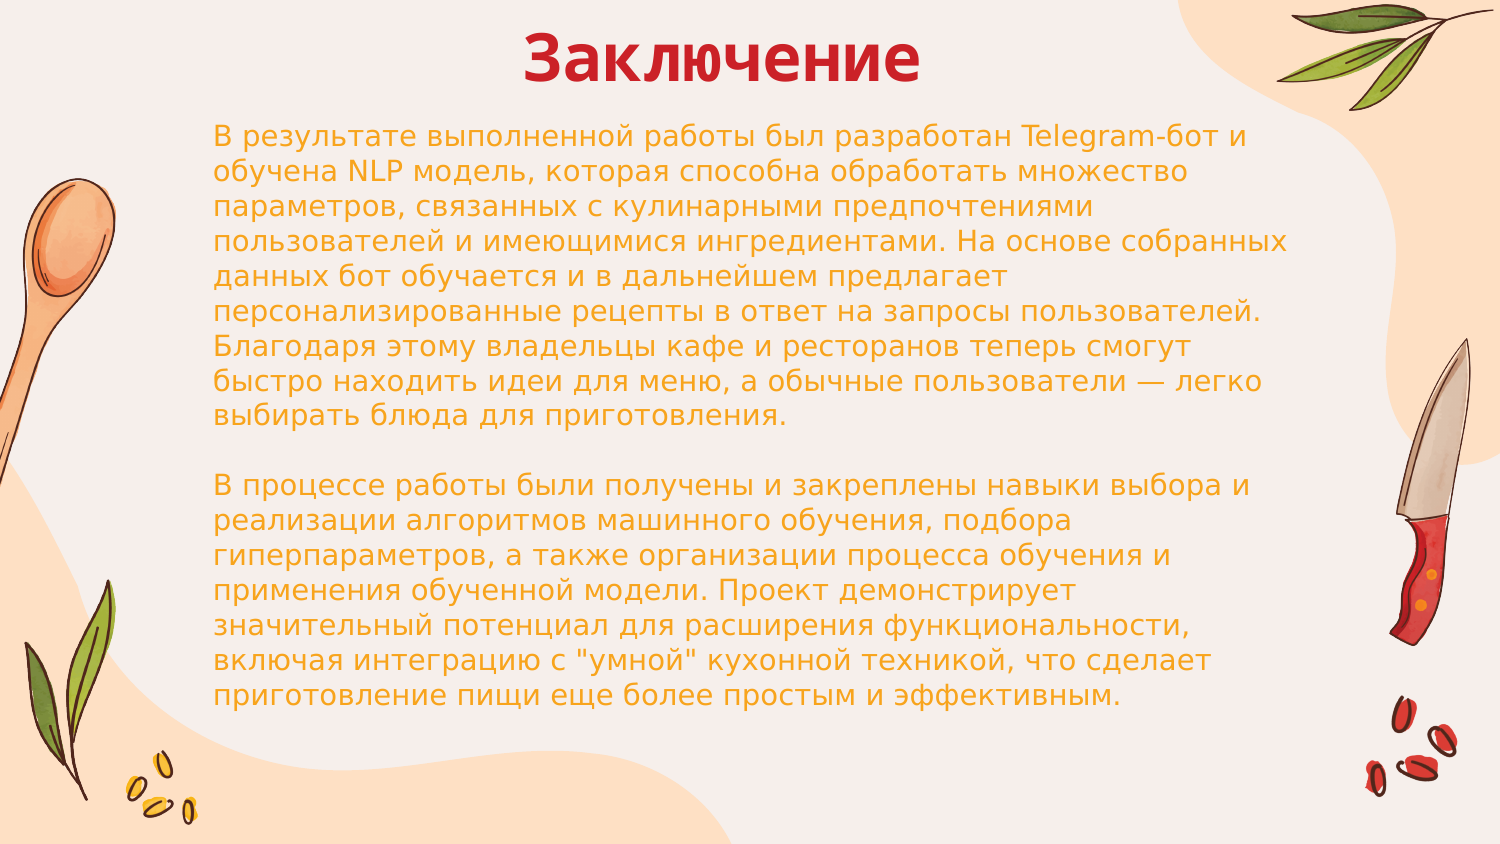

Заключение

В результате выполненной работы был разработан Telegram-бот и обучена NLP модель, которая способна обработать множество параметров, связанных с кулинарными предпочтениями пользователей и имеющимися ингредиентами. На основе собранных данных бот обучается и в дальнейшем предлагает персонализированные рецепты в ответ на запросы пользователей. Благодаря этому владельцы кафе и ресторанов теперь смогут быстро находить идеи для меню, а обычные пользователи — легко выбирать блюда для приготовления.

В процессе работы были получены и закреплены навыки выбора и реализации алгоритмов машинного обучения, подбора гиперпараметров, а также организации процесса обучения и применения обученной модели. Проект демонстрирует значительный потенциал для расширения функциональности, включая интеграцию с "умной" кухонной техникой, что сделает приготовление пищи еще более простым и эффективным.